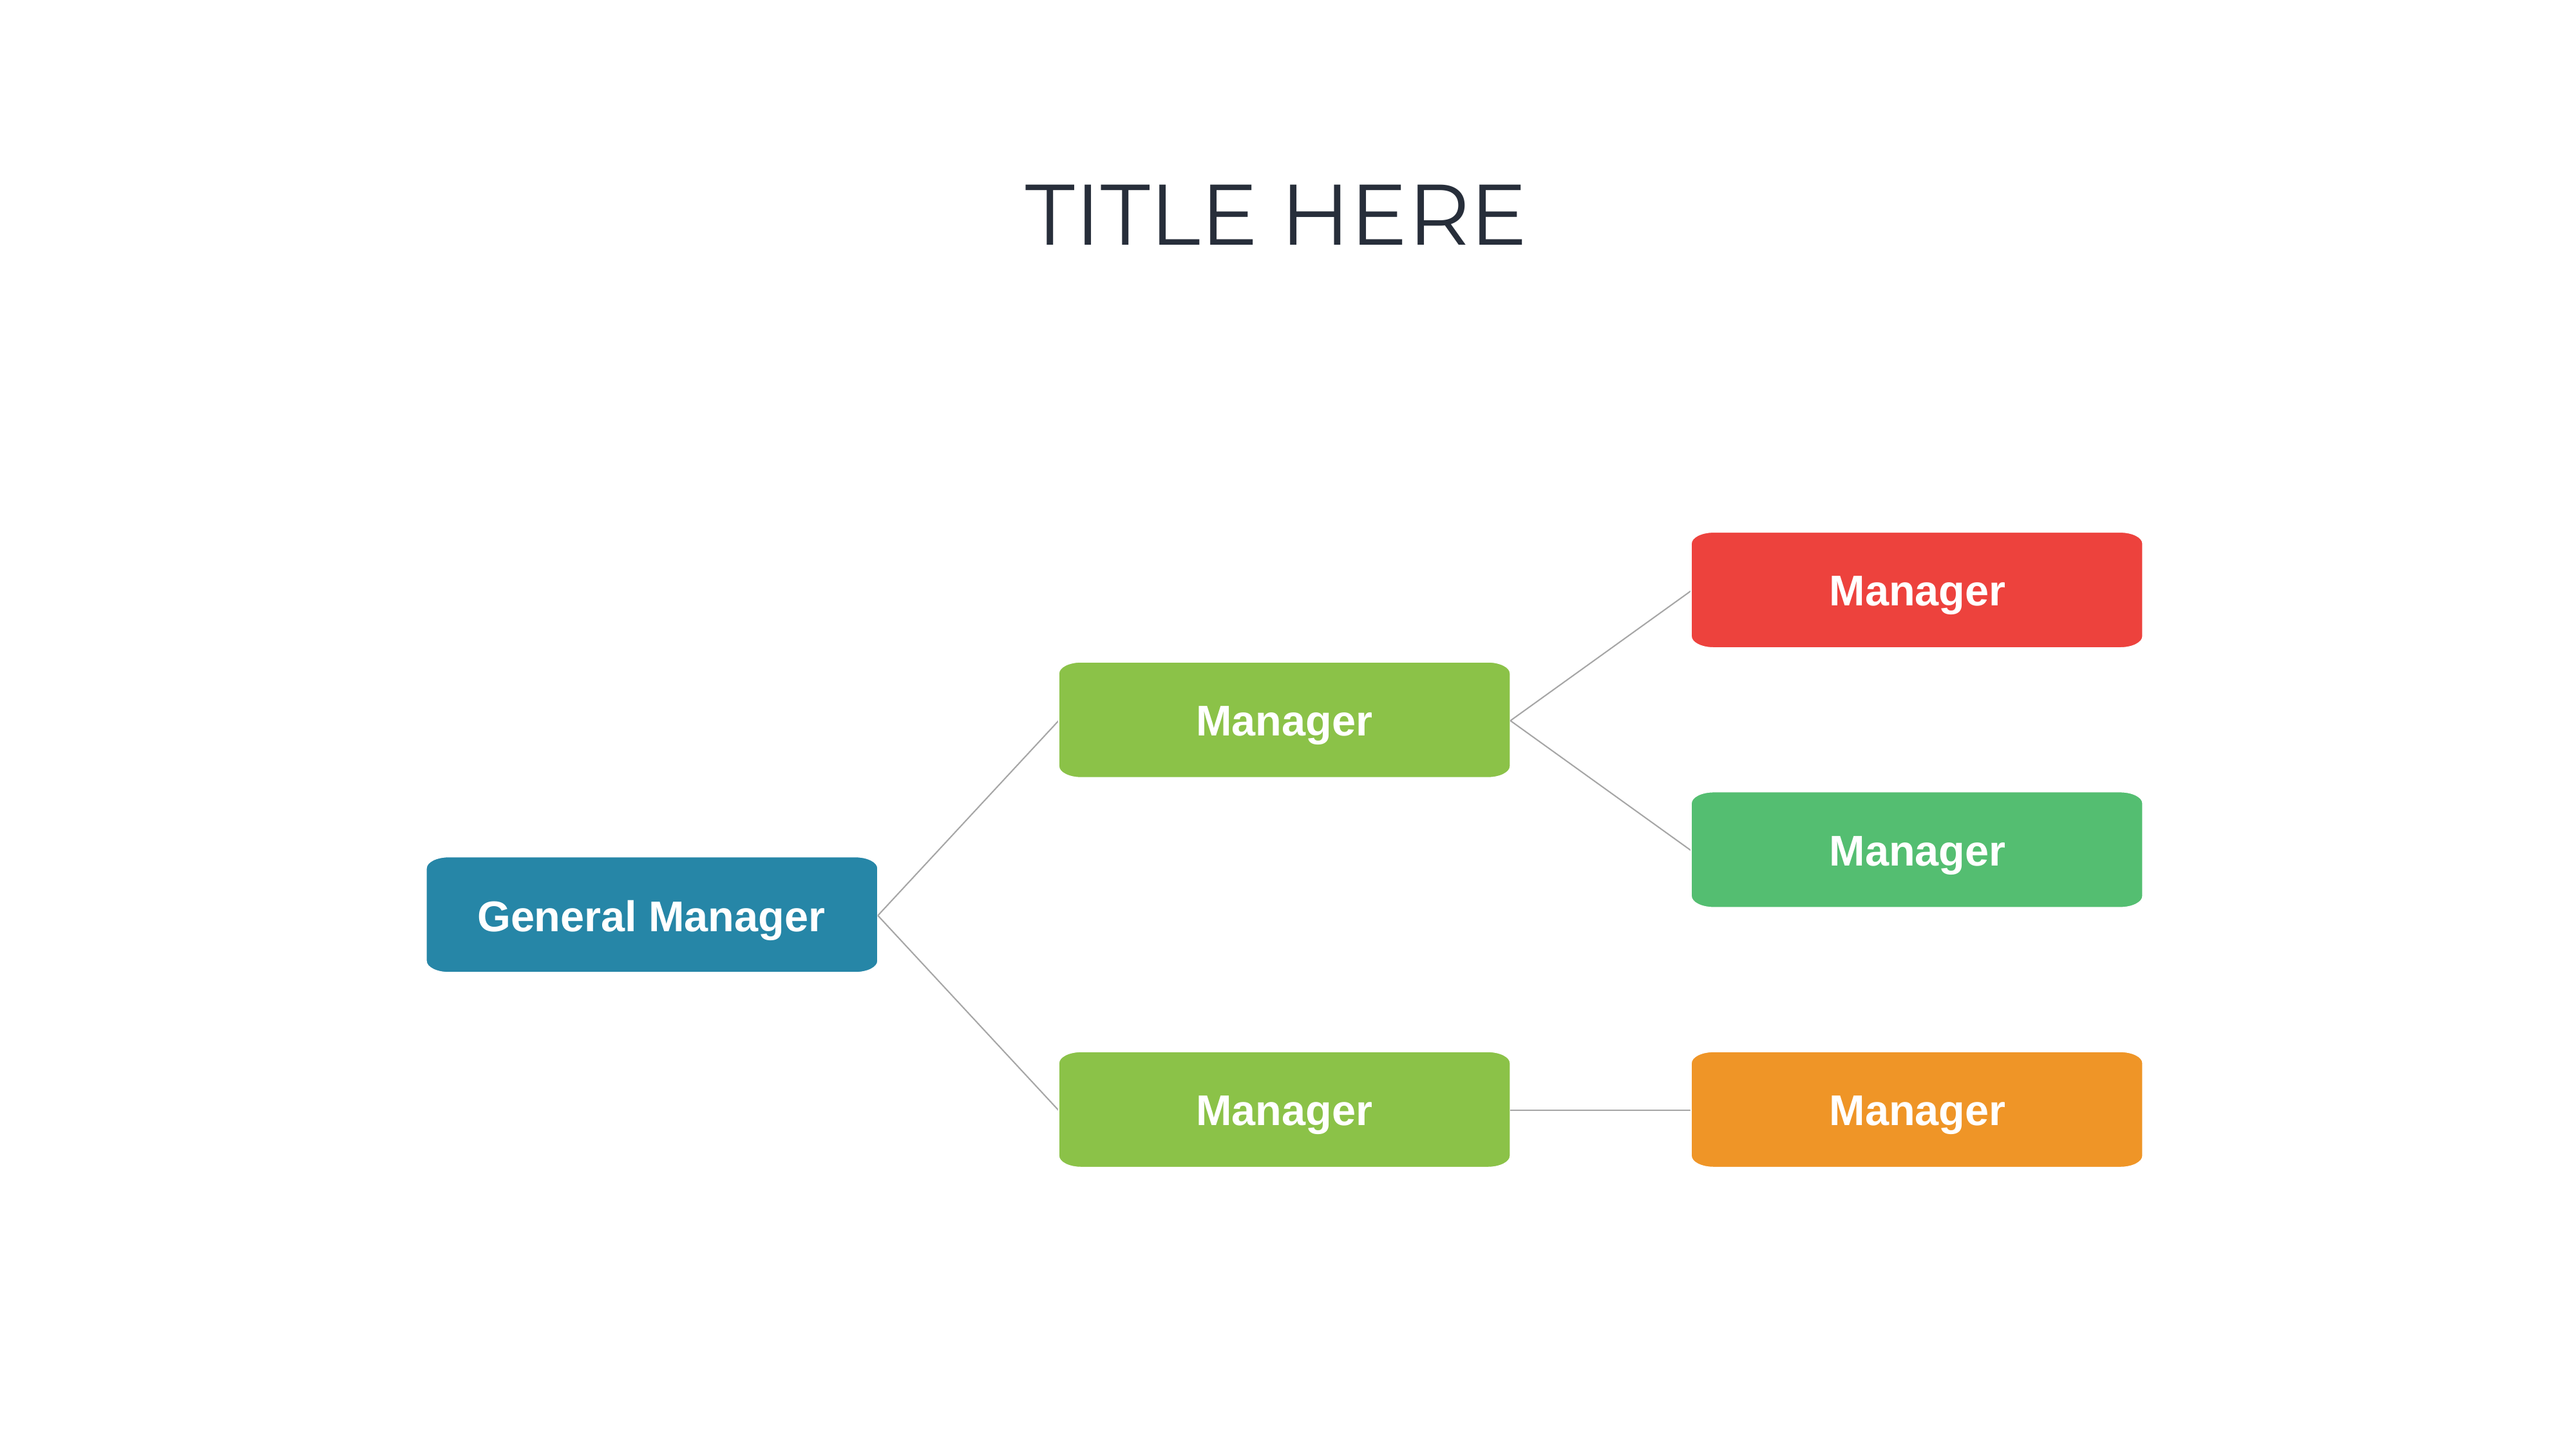

# TITLE HERE

Manager

Manager

Manager

General Manager

Manager
Manager